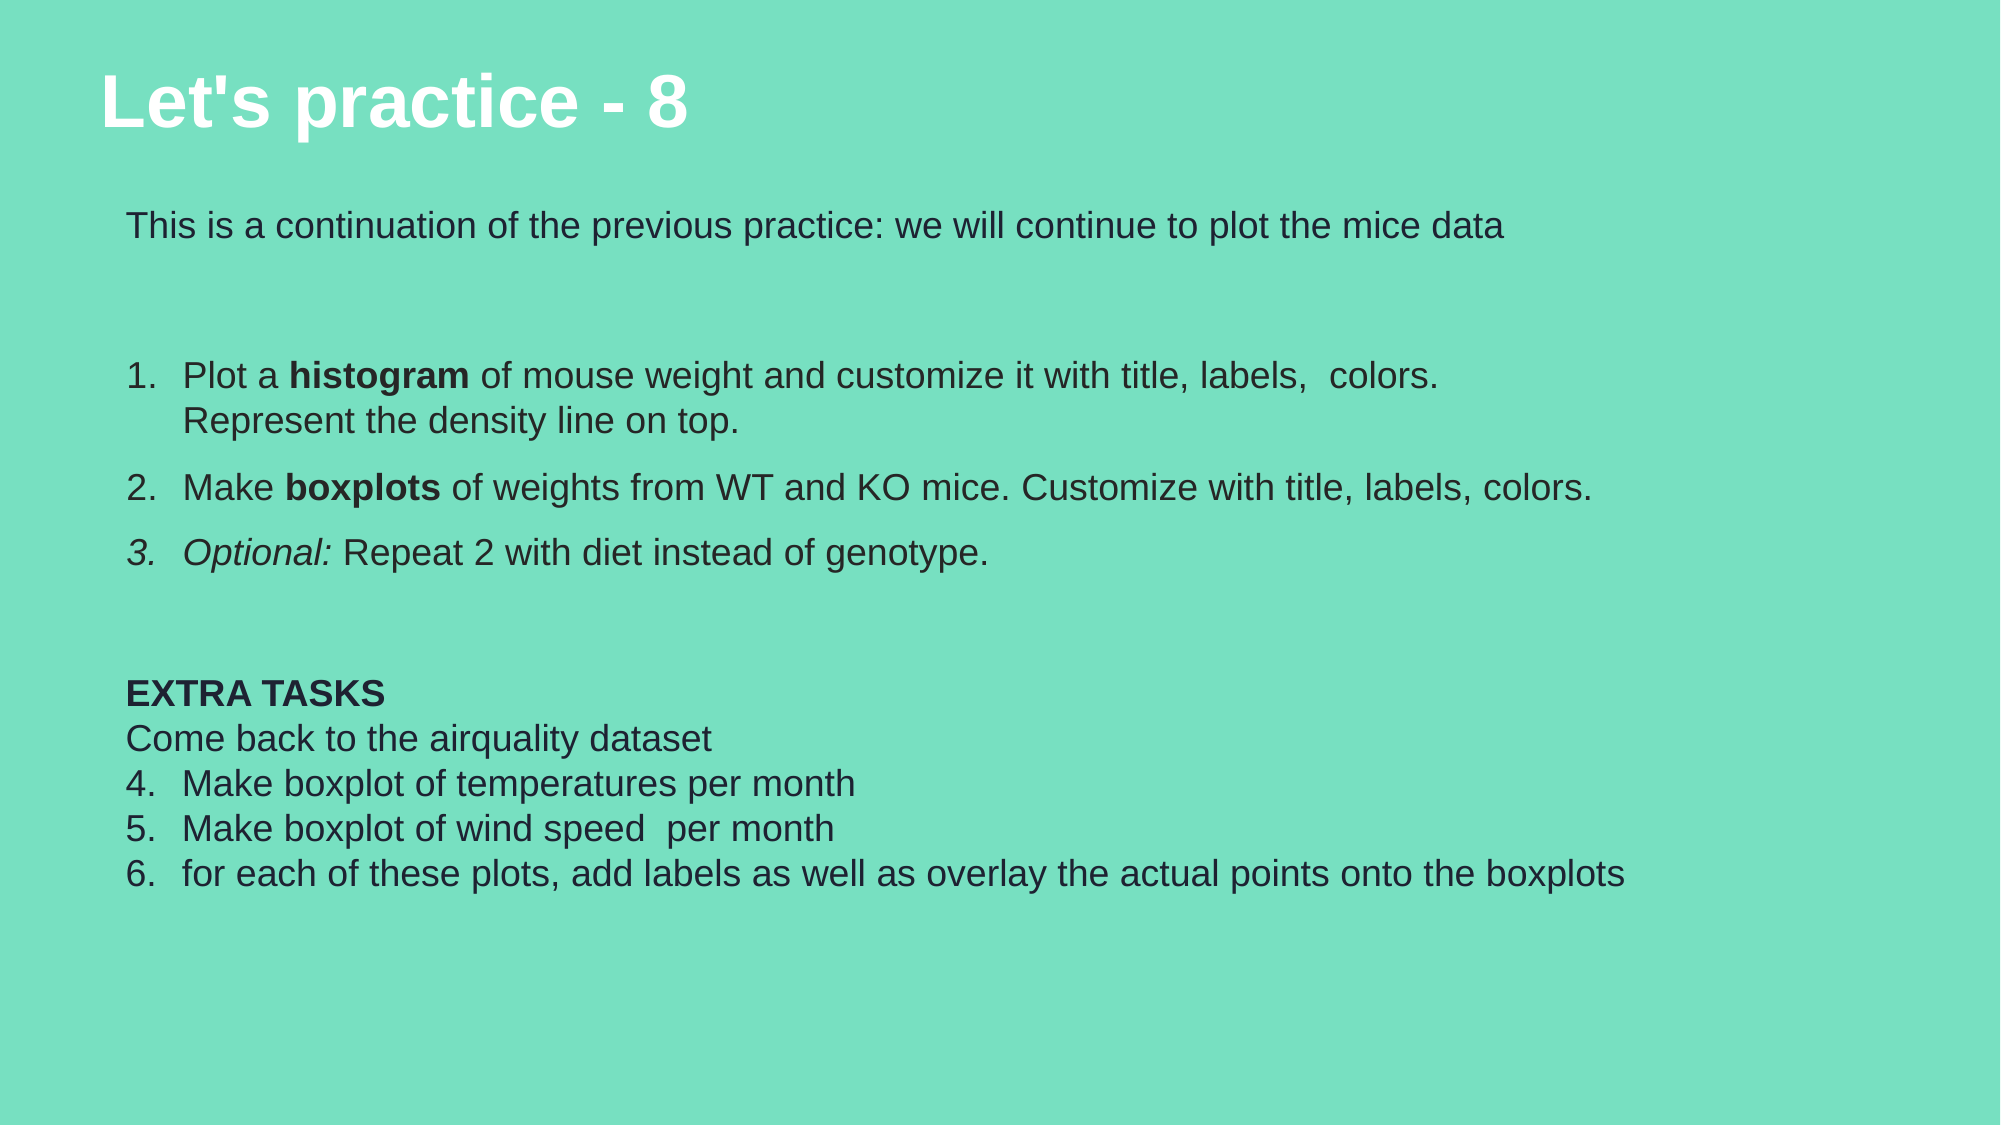

# Let's practice - 8
This is a continuation of the previous practice: we will continue to plot the mice data

Plot a histogram of mouse weight and customize it with title, labels,  colors.
Represent the density line on top.
Make boxplots of weights from WT and KO mice. Customize with title, labels, colors.
Optional: Repeat 2 with diet instead of genotype.

EXTRA TASKS
Come back to the airquality dataset
Make boxplot of temperatures per month
Make boxplot of wind speed  per month
for each of these plots, add labels as well as overlay the actual points onto the boxplots